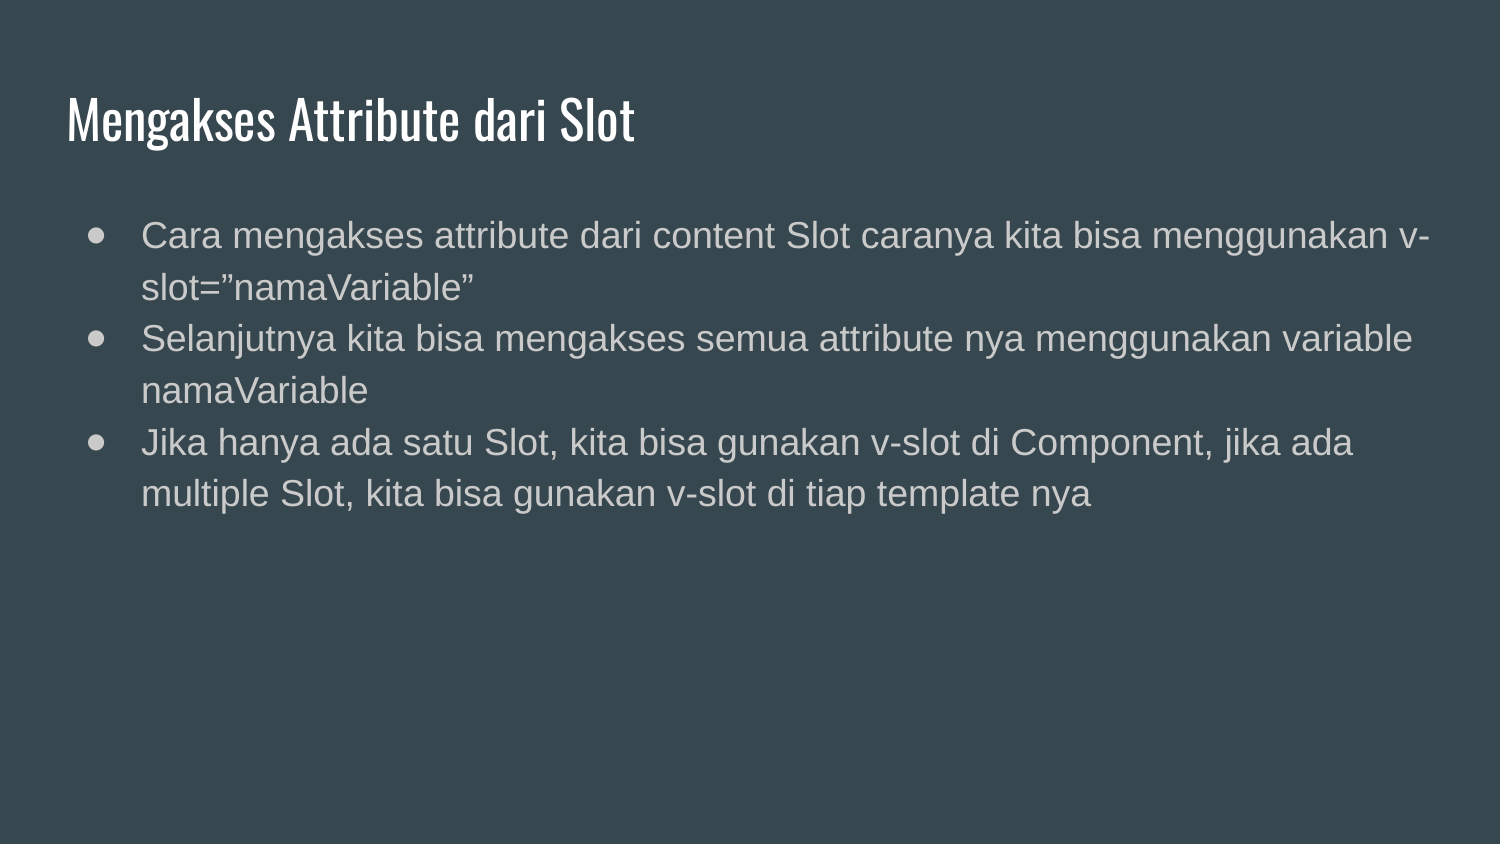

# Mengakses Attribute dari Slot
Cara mengakses attribute dari content Slot caranya kita bisa menggunakan v-slot=”namaVariable”
Selanjutnya kita bisa mengakses semua attribute nya menggunakan variable namaVariable
Jika hanya ada satu Slot, kita bisa gunakan v-slot di Component, jika ada multiple Slot, kita bisa gunakan v-slot di tiap template nya